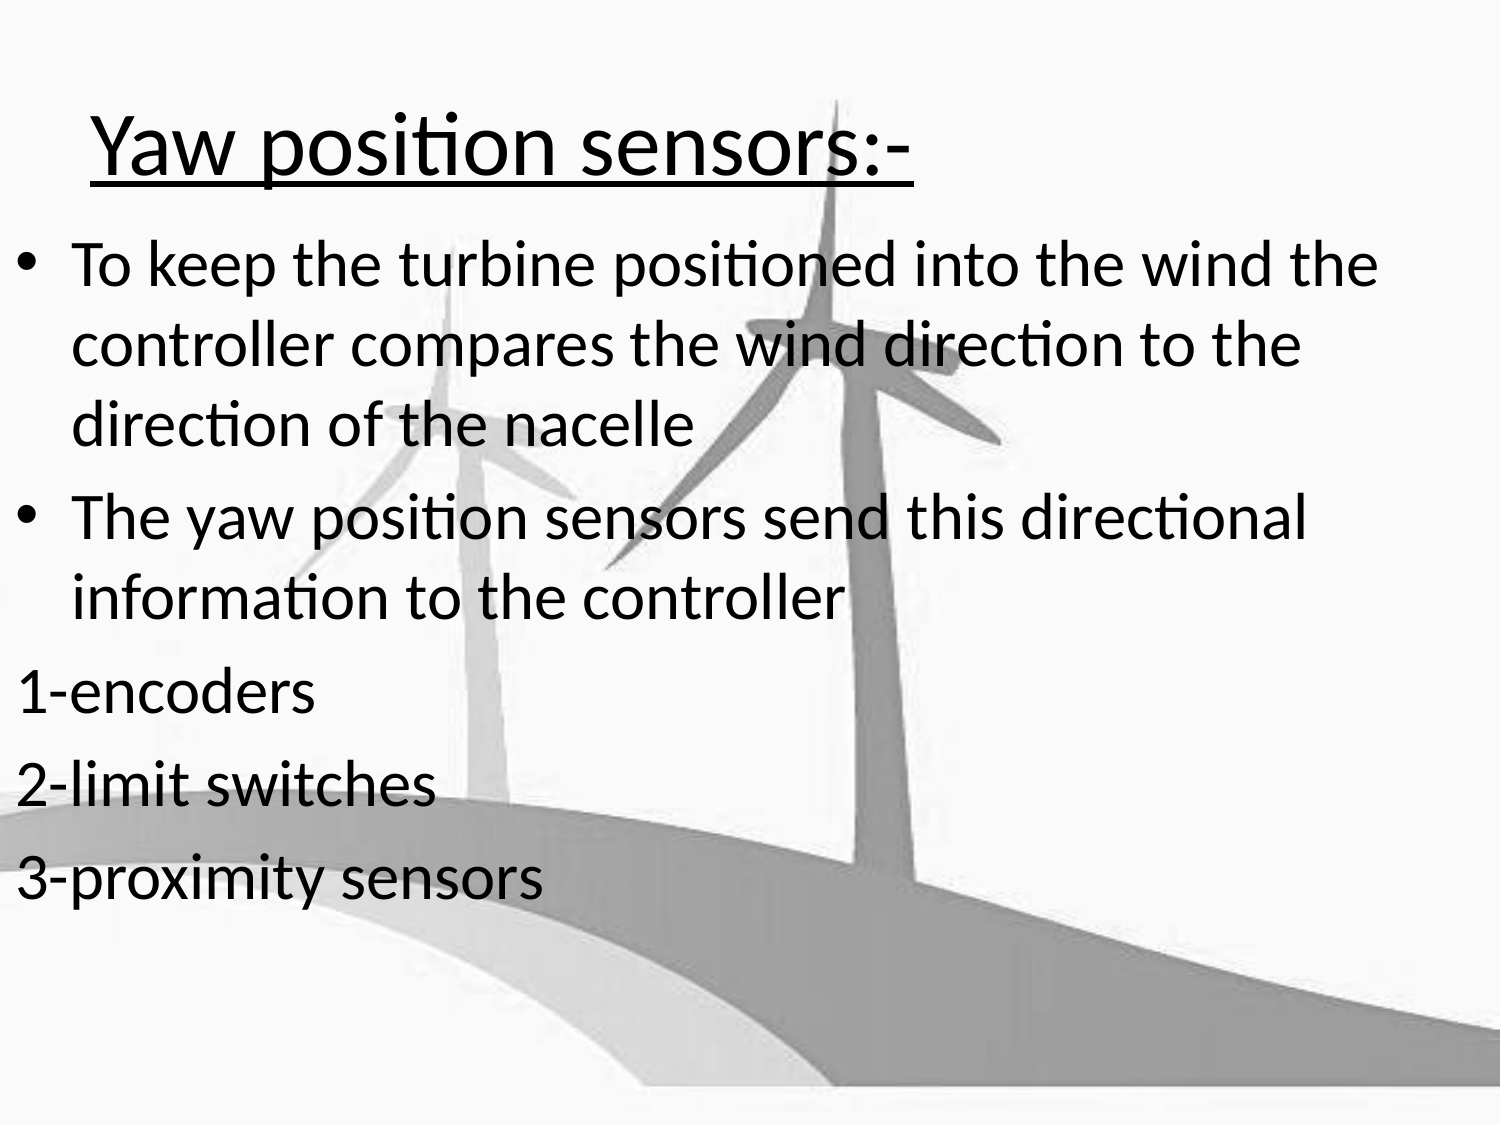

# Yaw position sensors:-
To keep the turbine positioned into the wind the controller compares the wind direction to the direction of the nacelle
The yaw position sensors send this directional information to the controller
1-encoders
2-limit switches
3-proximity sensors